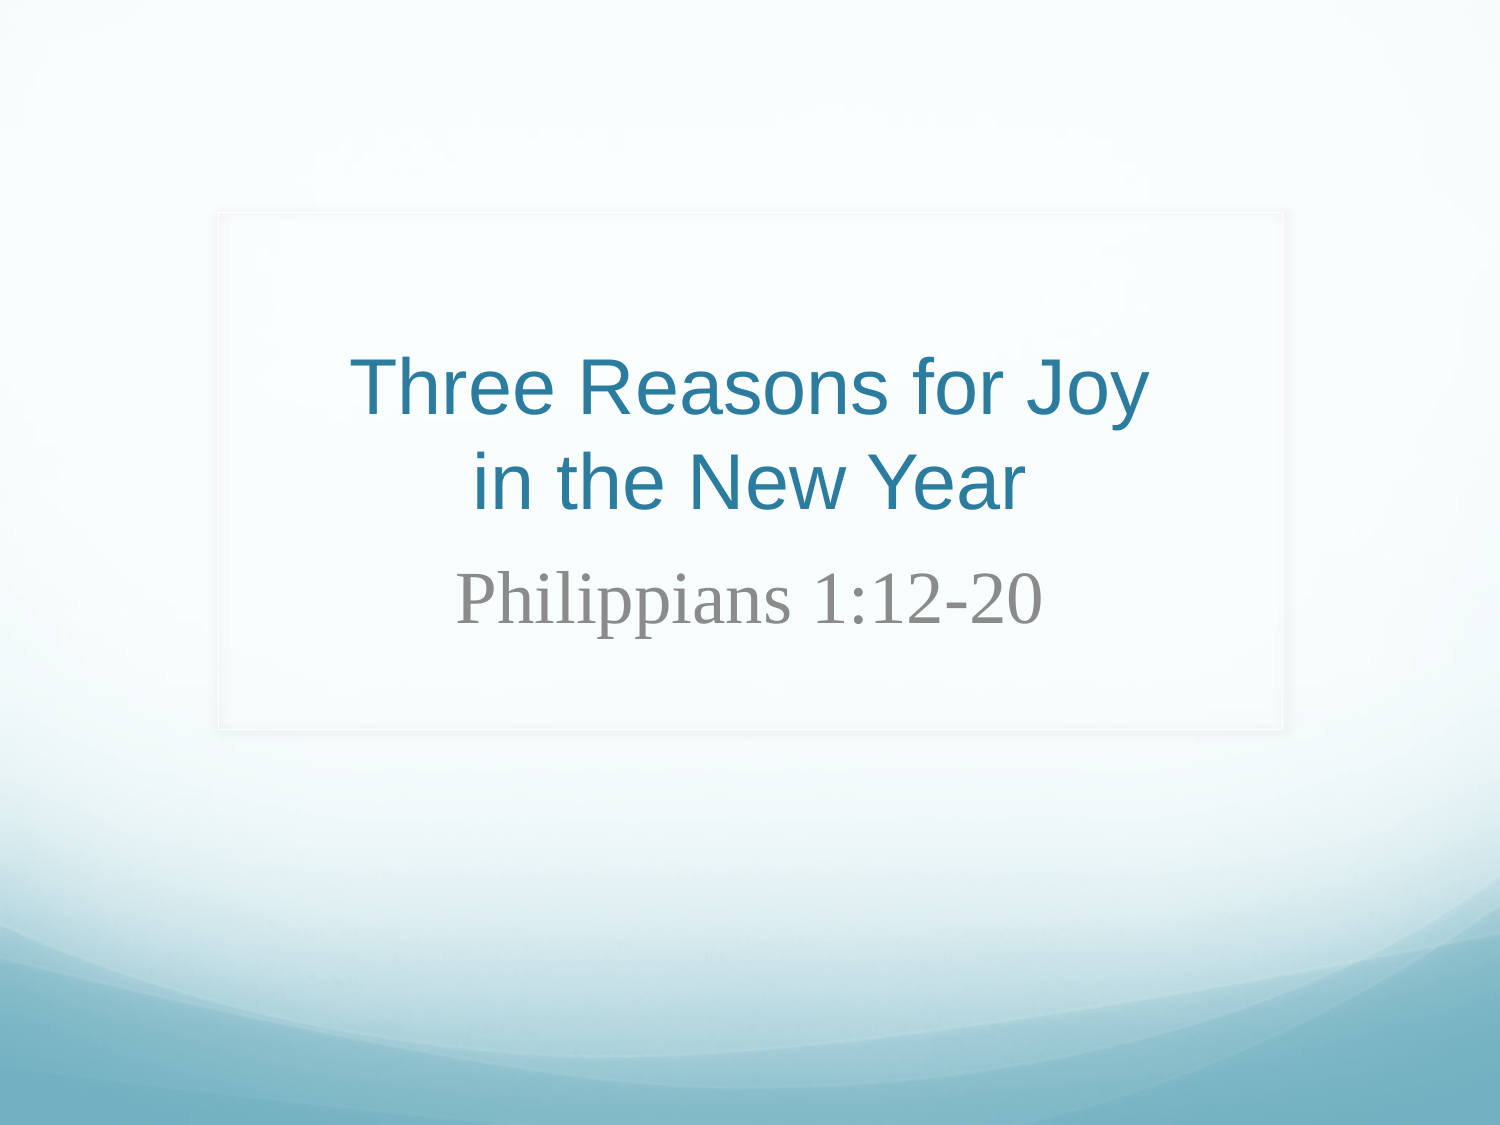

# Three Reasons for Joy in the New Year
Philippians 1:12-20